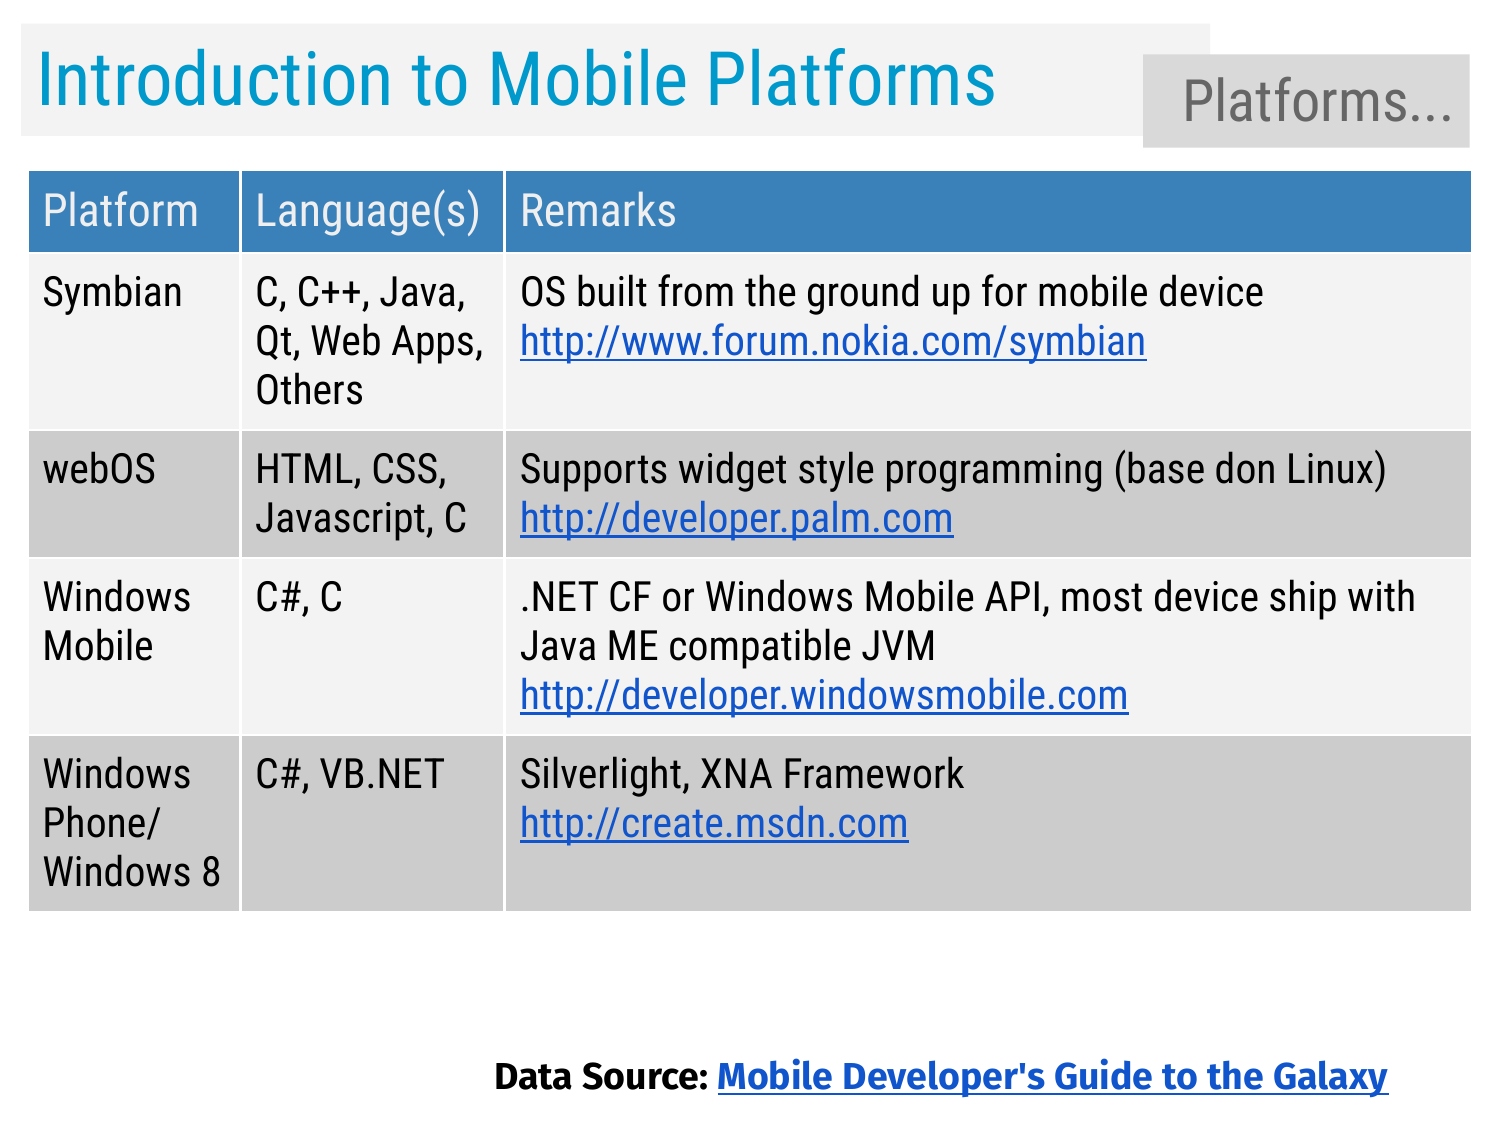

# Introduction to Mobile Platforms
Platforms...
| Platform | Language(s) | Remarks |
| --- | --- | --- |
| Symbian | C, C++, Java, Qt, Web Apps, Others | OS built from the ground up for mobile device http://www.forum.nokia.com/symbian |
| webOS | HTML, CSS, Javascript, C | Supports widget style programming (base don Linux) http://developer.palm.com |
| Windows Mobile | C#, C | .NET CF or Windows Mobile API, most device ship with Java ME compatible JVM http://developer.windowsmobile.com |
| Windows Phone/ Windows 8 | C#, VB.NET | Silverlight, XNA Framework http://create.msdn.com |
Data Source: Mobile Developer's Guide to the Galaxy